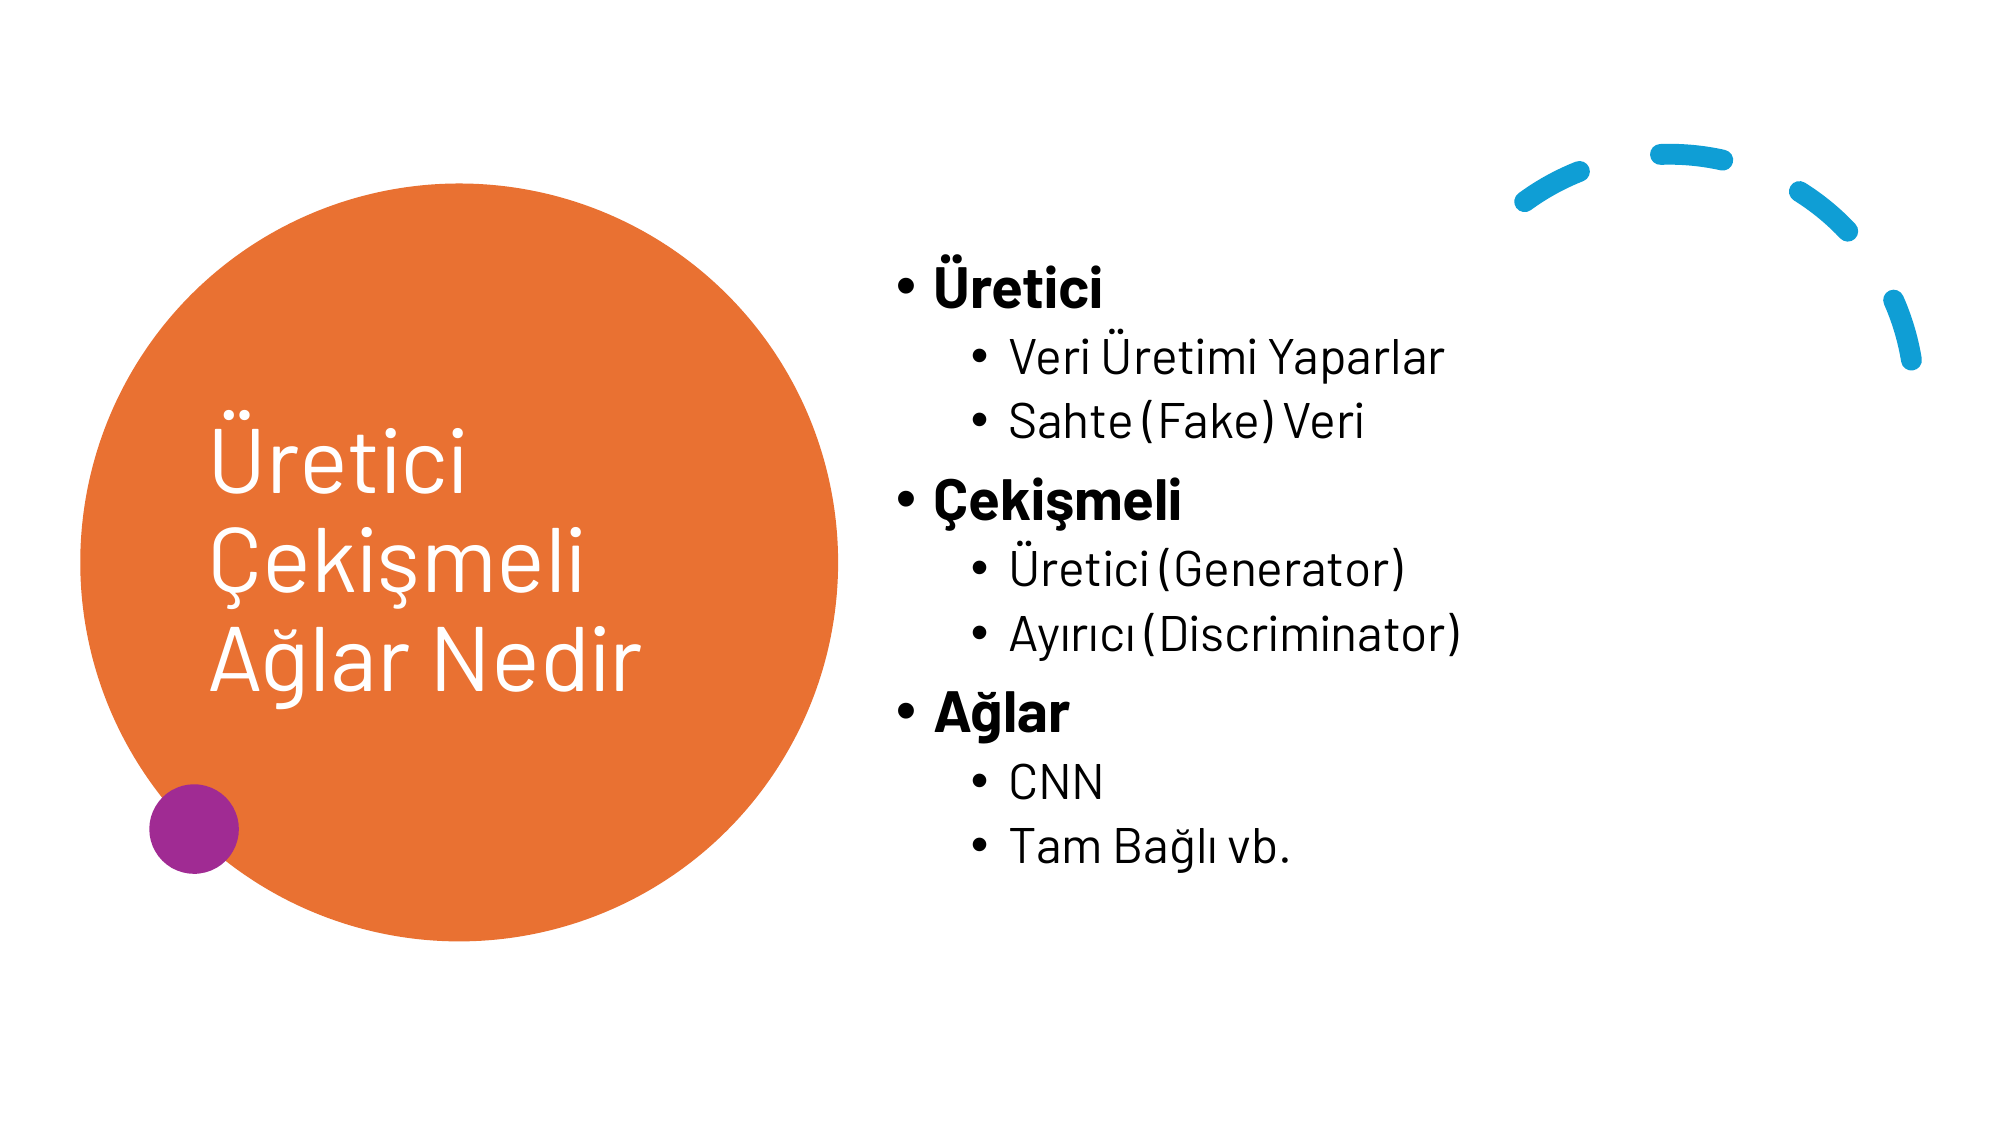

# Üretici Çekişmeli Ağlar Nedir
Üretici
Veri Üretimi Yaparlar
Sahte (Fake) Veri
Çekişmeli
Üretici (Generator)
Ayırıcı (Discriminator)
Ağlar
CNN
Tam Bağlı vb.